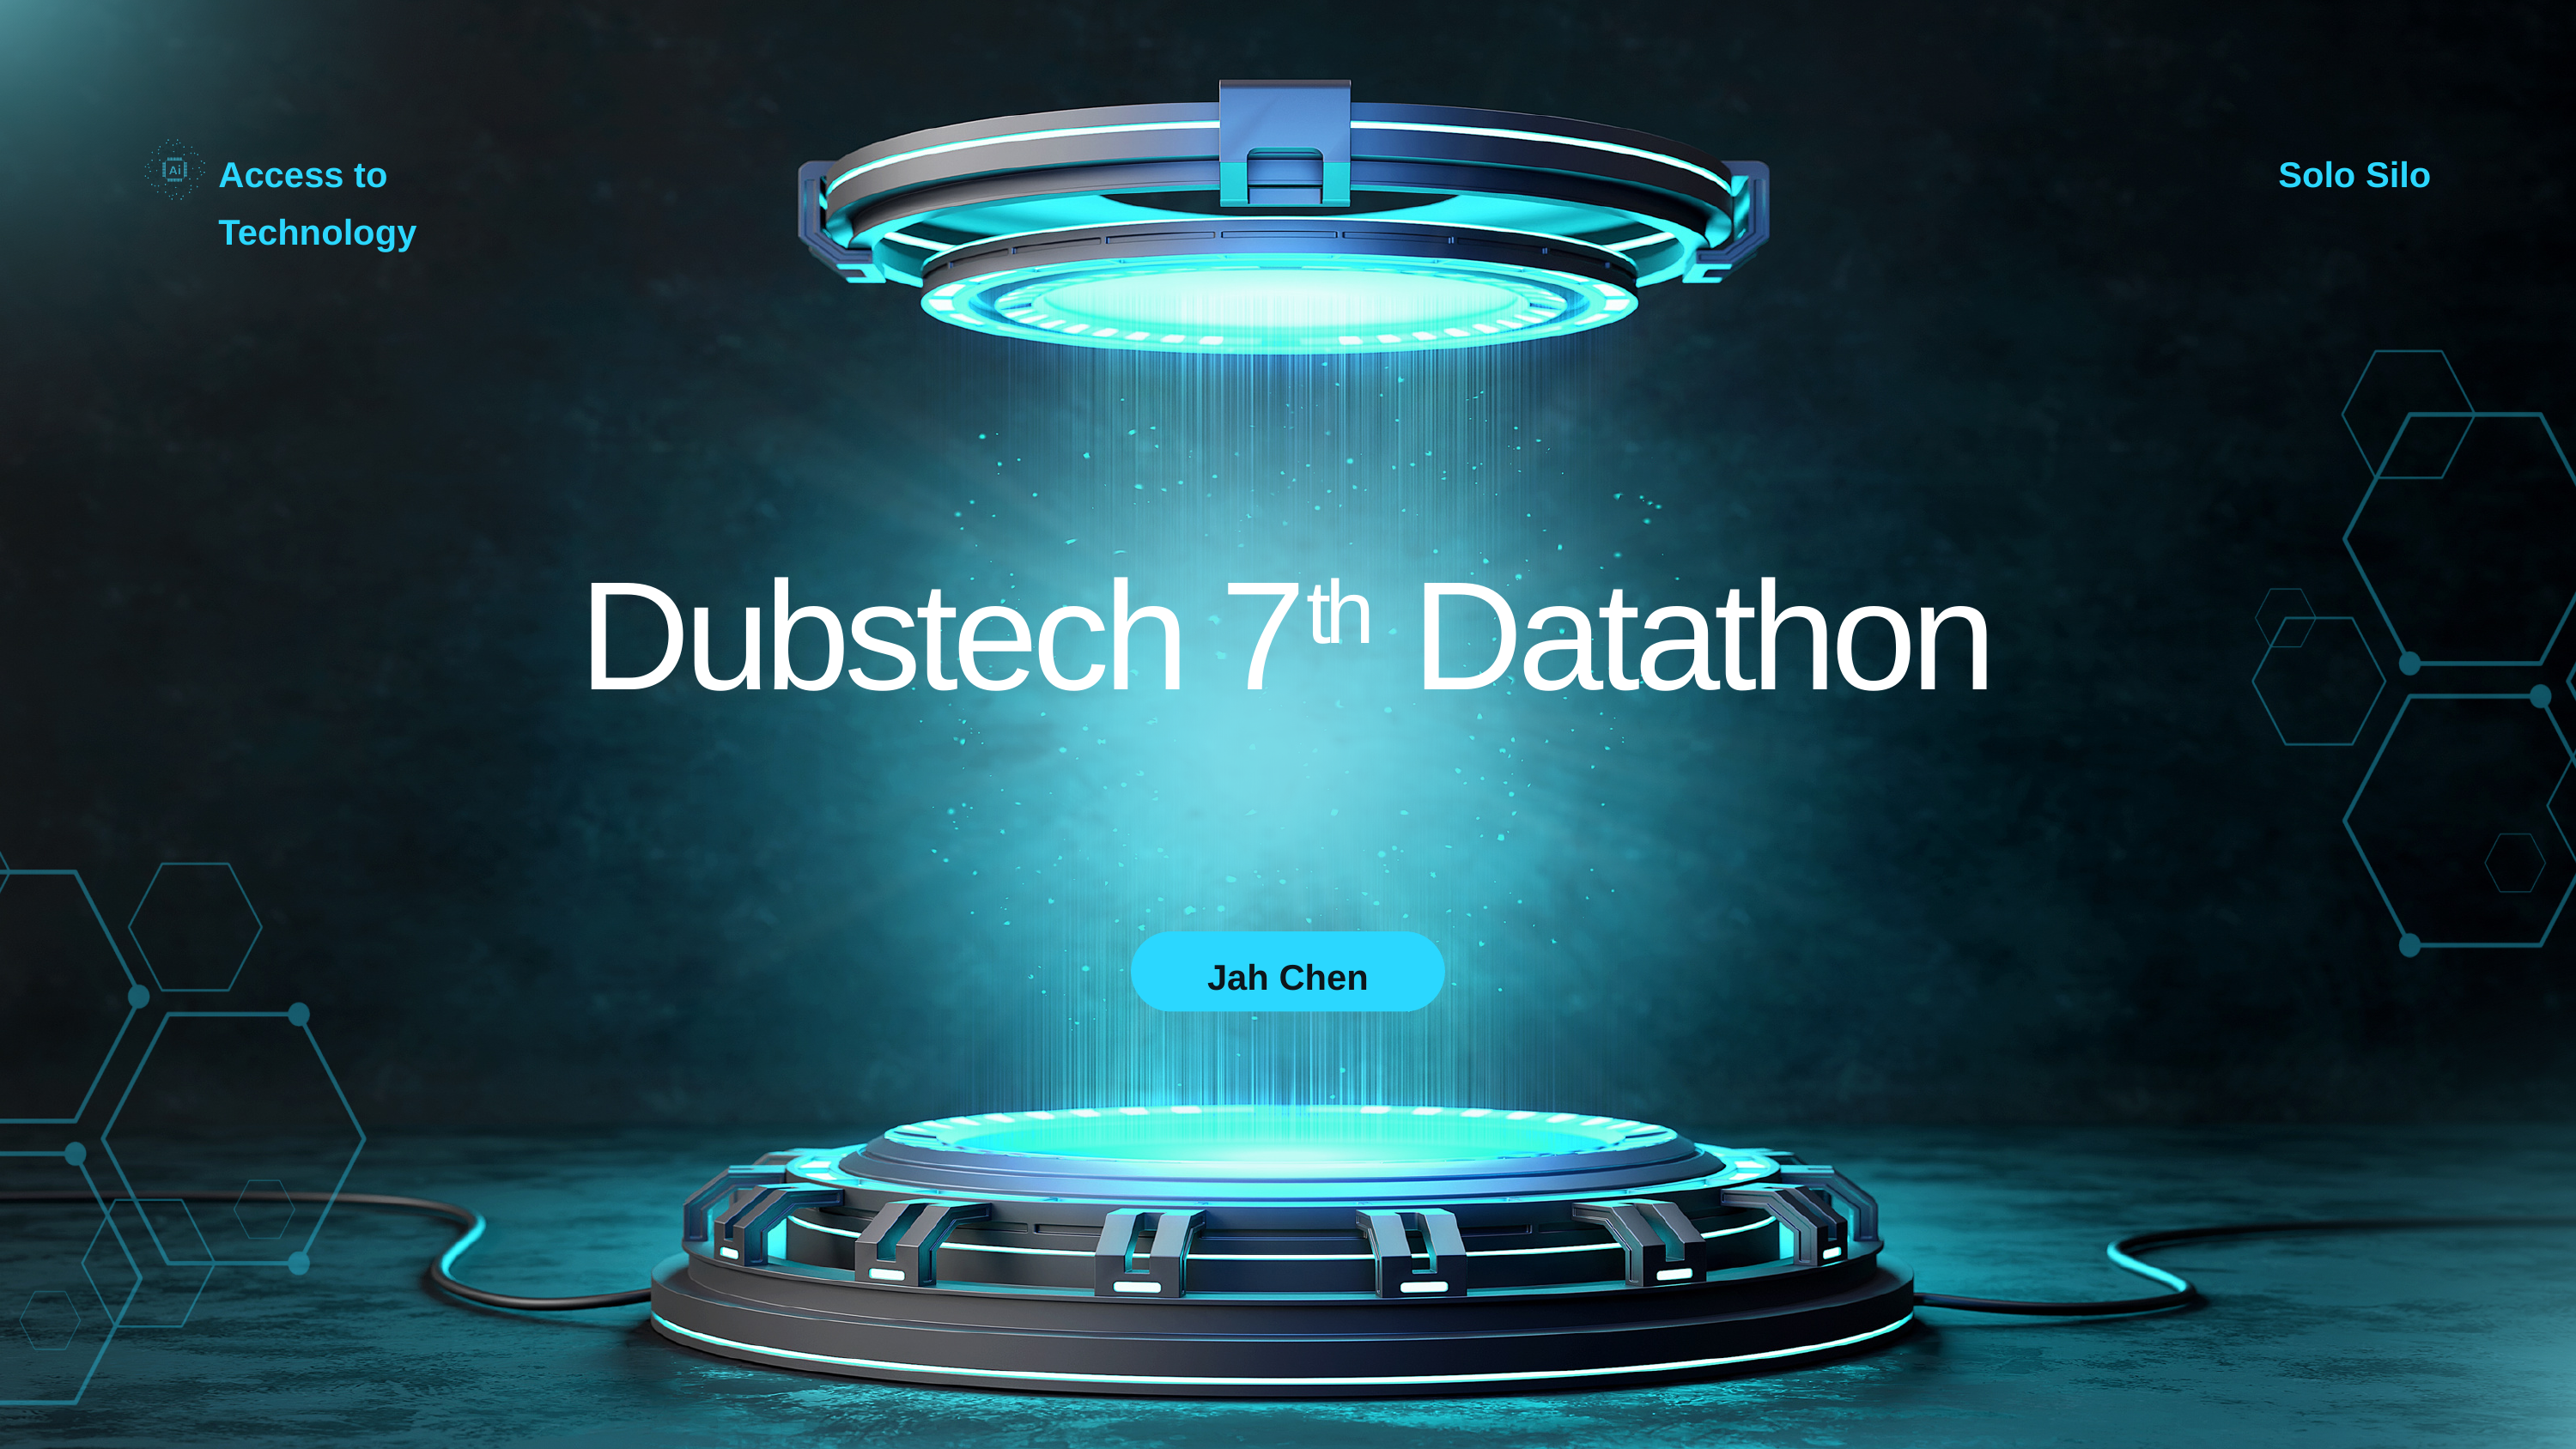

Access to Technology
Solo Silo

Dubstech 7th Datathon

Jah Chen